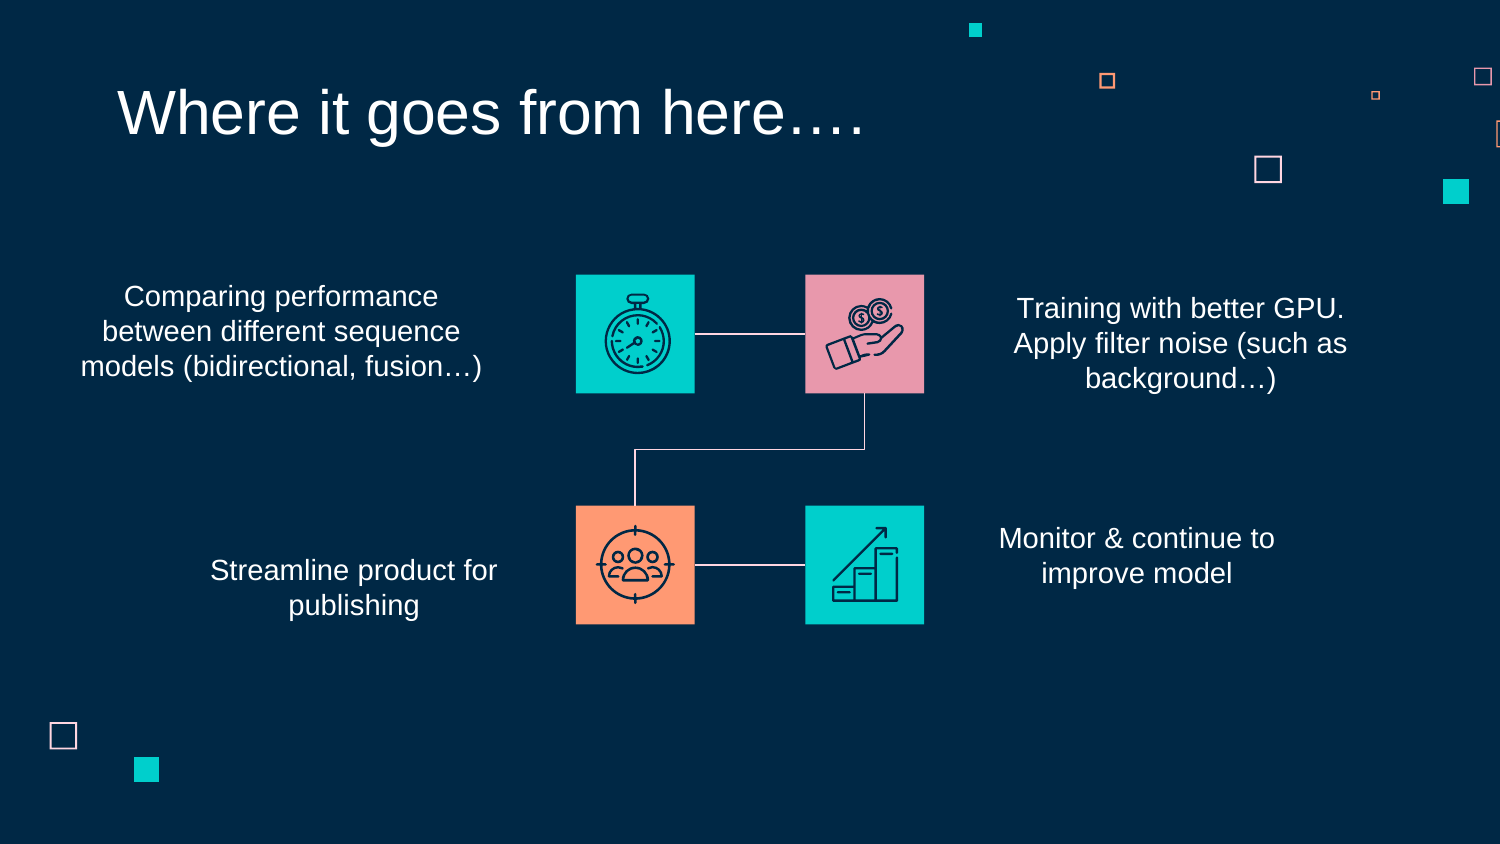

Where it goes from here….
Comparing performance between different sequence models (bidirectional, fusion…)

Training with better GPU.
Apply filter noise (such as background…)

Monitor & continue to improve model

Streamline product for publishing